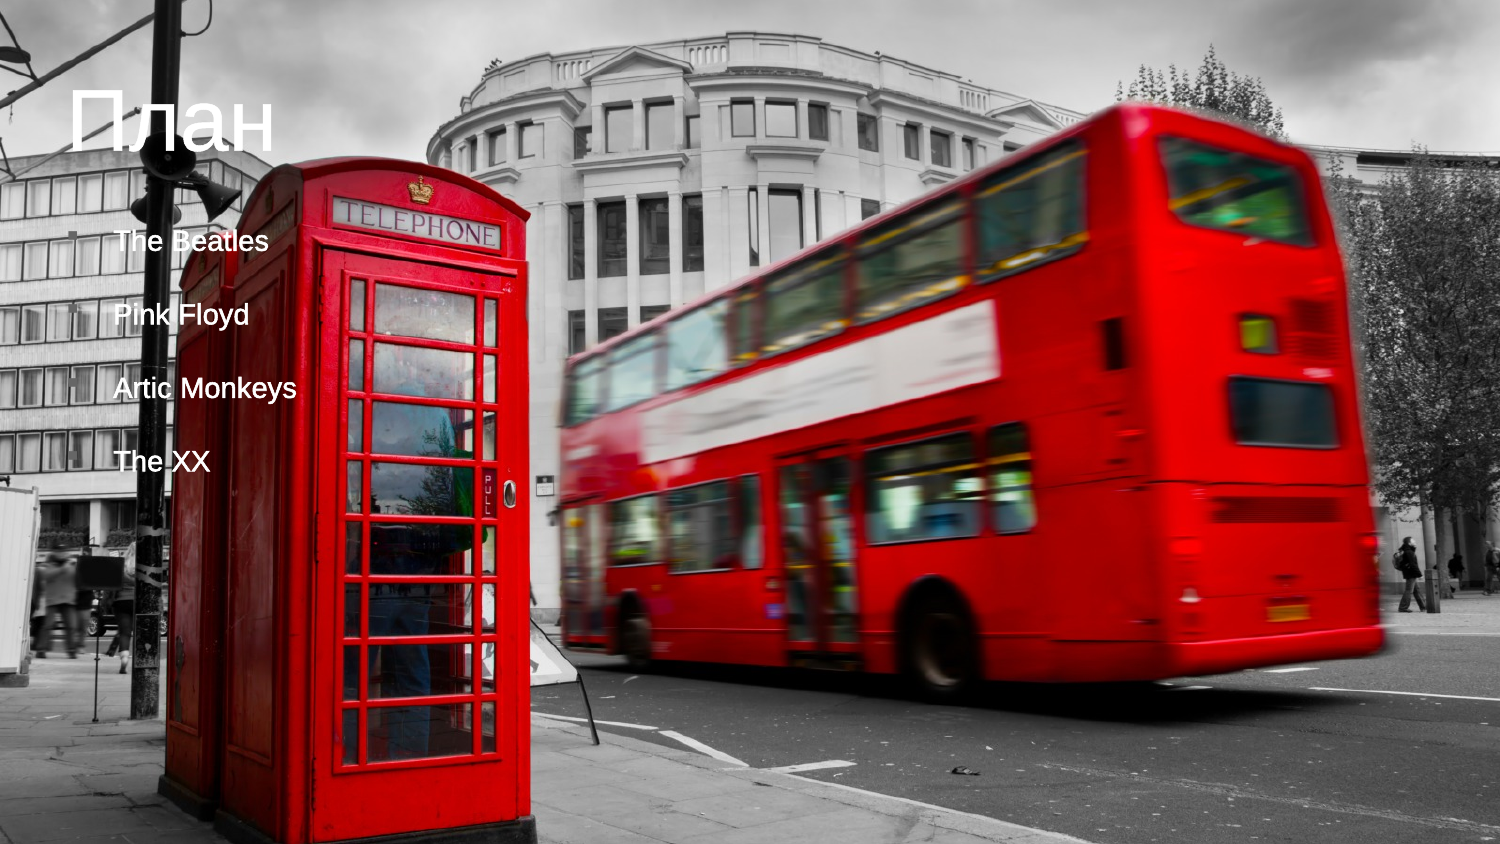

# План
The Beatles
Pink Floyd
Artic Monkeys
The XX